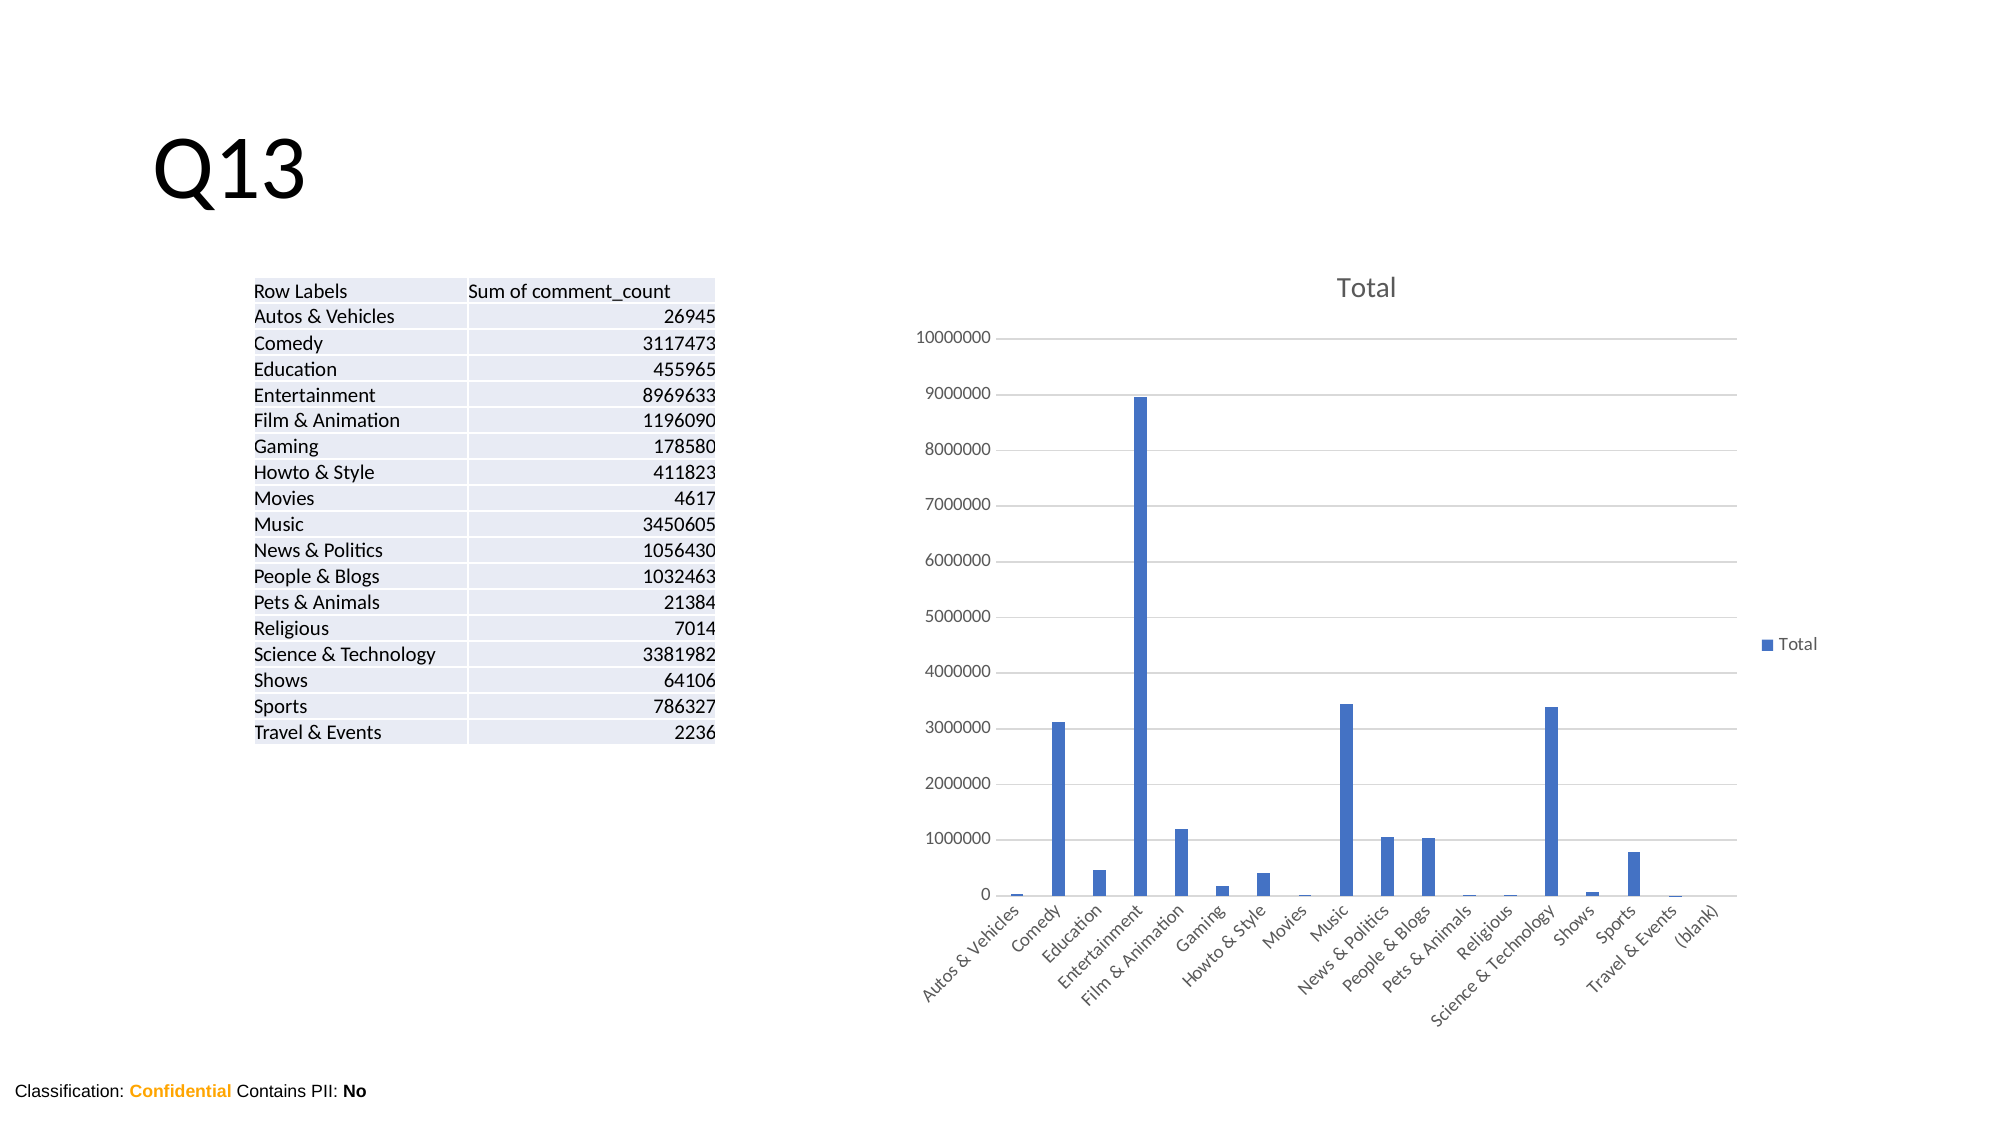

# Q13

### Chart:

| Category | Total |
|---|---|
| Autos & Vehicles | 26945.0 |
| Comedy | 3117473.0 |
| Education | 455965.0 |
| Entertainment | 8969633.0 |
| Film & Animation | 1196090.0 |
| Gaming | 178580.0 |
| Howto & Style | 411823.0 |
| Movies | 4617.0 |
| Music | 3450605.0 |
| News & Politics | 1056430.0 |
| People & Blogs | 1032463.0 |
| Pets & Animals | 21384.0 |
| Religious | 7014.0 |
| Science & Technology | 3381982.0 |
| Shows | 64106.0 |
| Sports | 786327.0 |
| Travel & Events | 2236.0 |
| (blank) | None |
| Row Labels | Sum of comment\_count |
| --- | --- |
| Autos & Vehicles | 26945 |
| Comedy | 3117473 |
| Education | 455965 |
| Entertainment | 8969633 |
| Film & Animation | 1196090 |
| Gaming | 178580 |
| Howto & Style | 411823 |
| Movies | 4617 |
| Music | 3450605 |
| News & Politics | 1056430 |
| People & Blogs | 1032463 |
| Pets & Animals | 21384 |
| Religious | 7014 |
| Science & Technology | 3381982 |
| Shows | 64106 |
| Sports | 786327 |
| Travel & Events | 2236 |